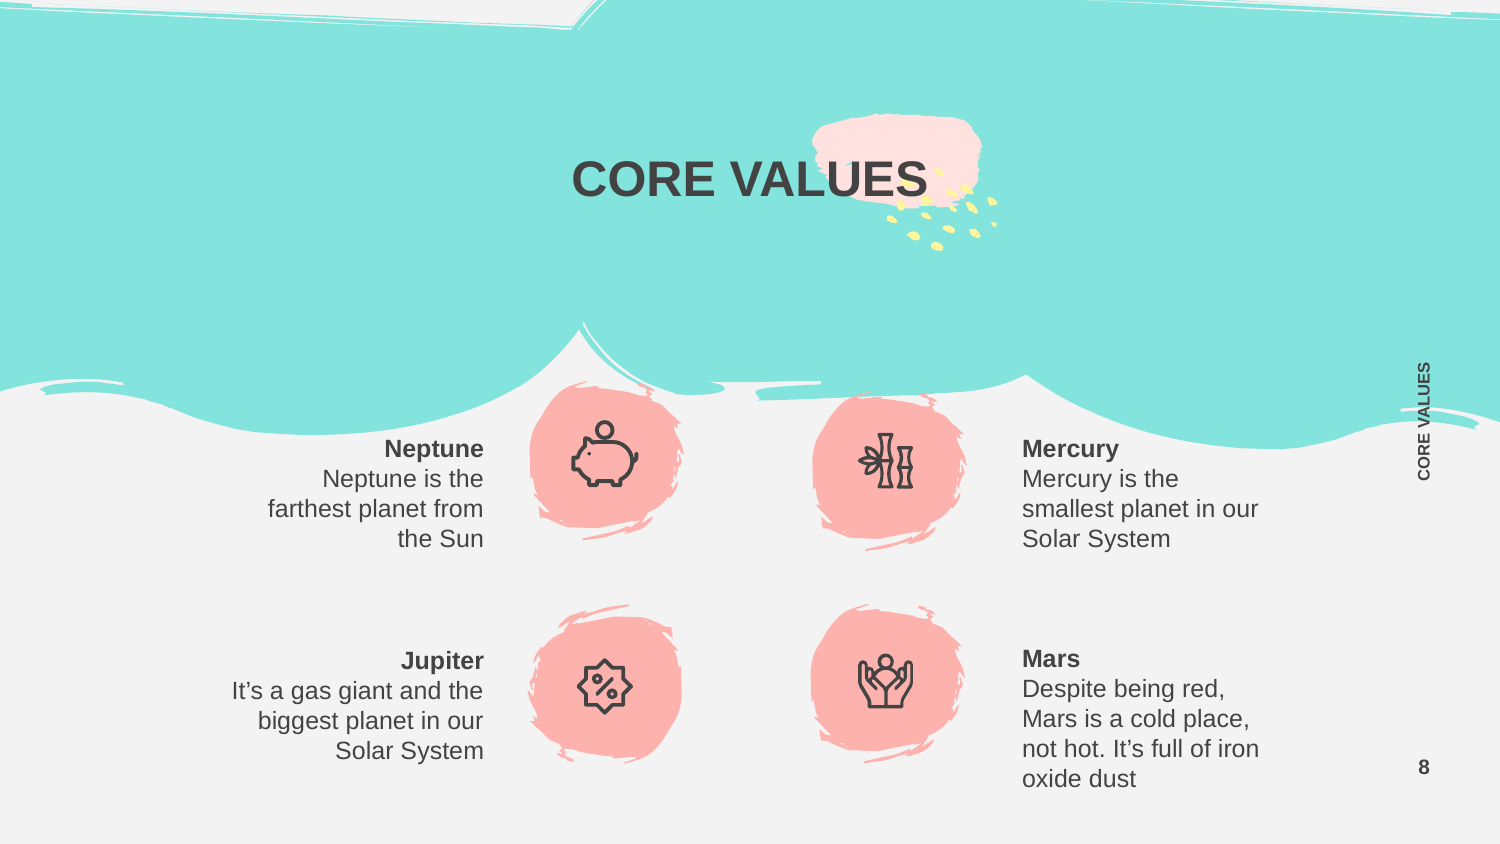

# CORE VALUES

CORE VALUES

Mercury
Mercury is the smallest planet in our Solar System
Neptune
Neptune is the farthest planet from the Sun

Mars
Despite being red, Mars is a cold place, not hot. It’s full of iron oxide dust
Jupiter
It’s a gas giant and the biggest planet in our Solar System

8